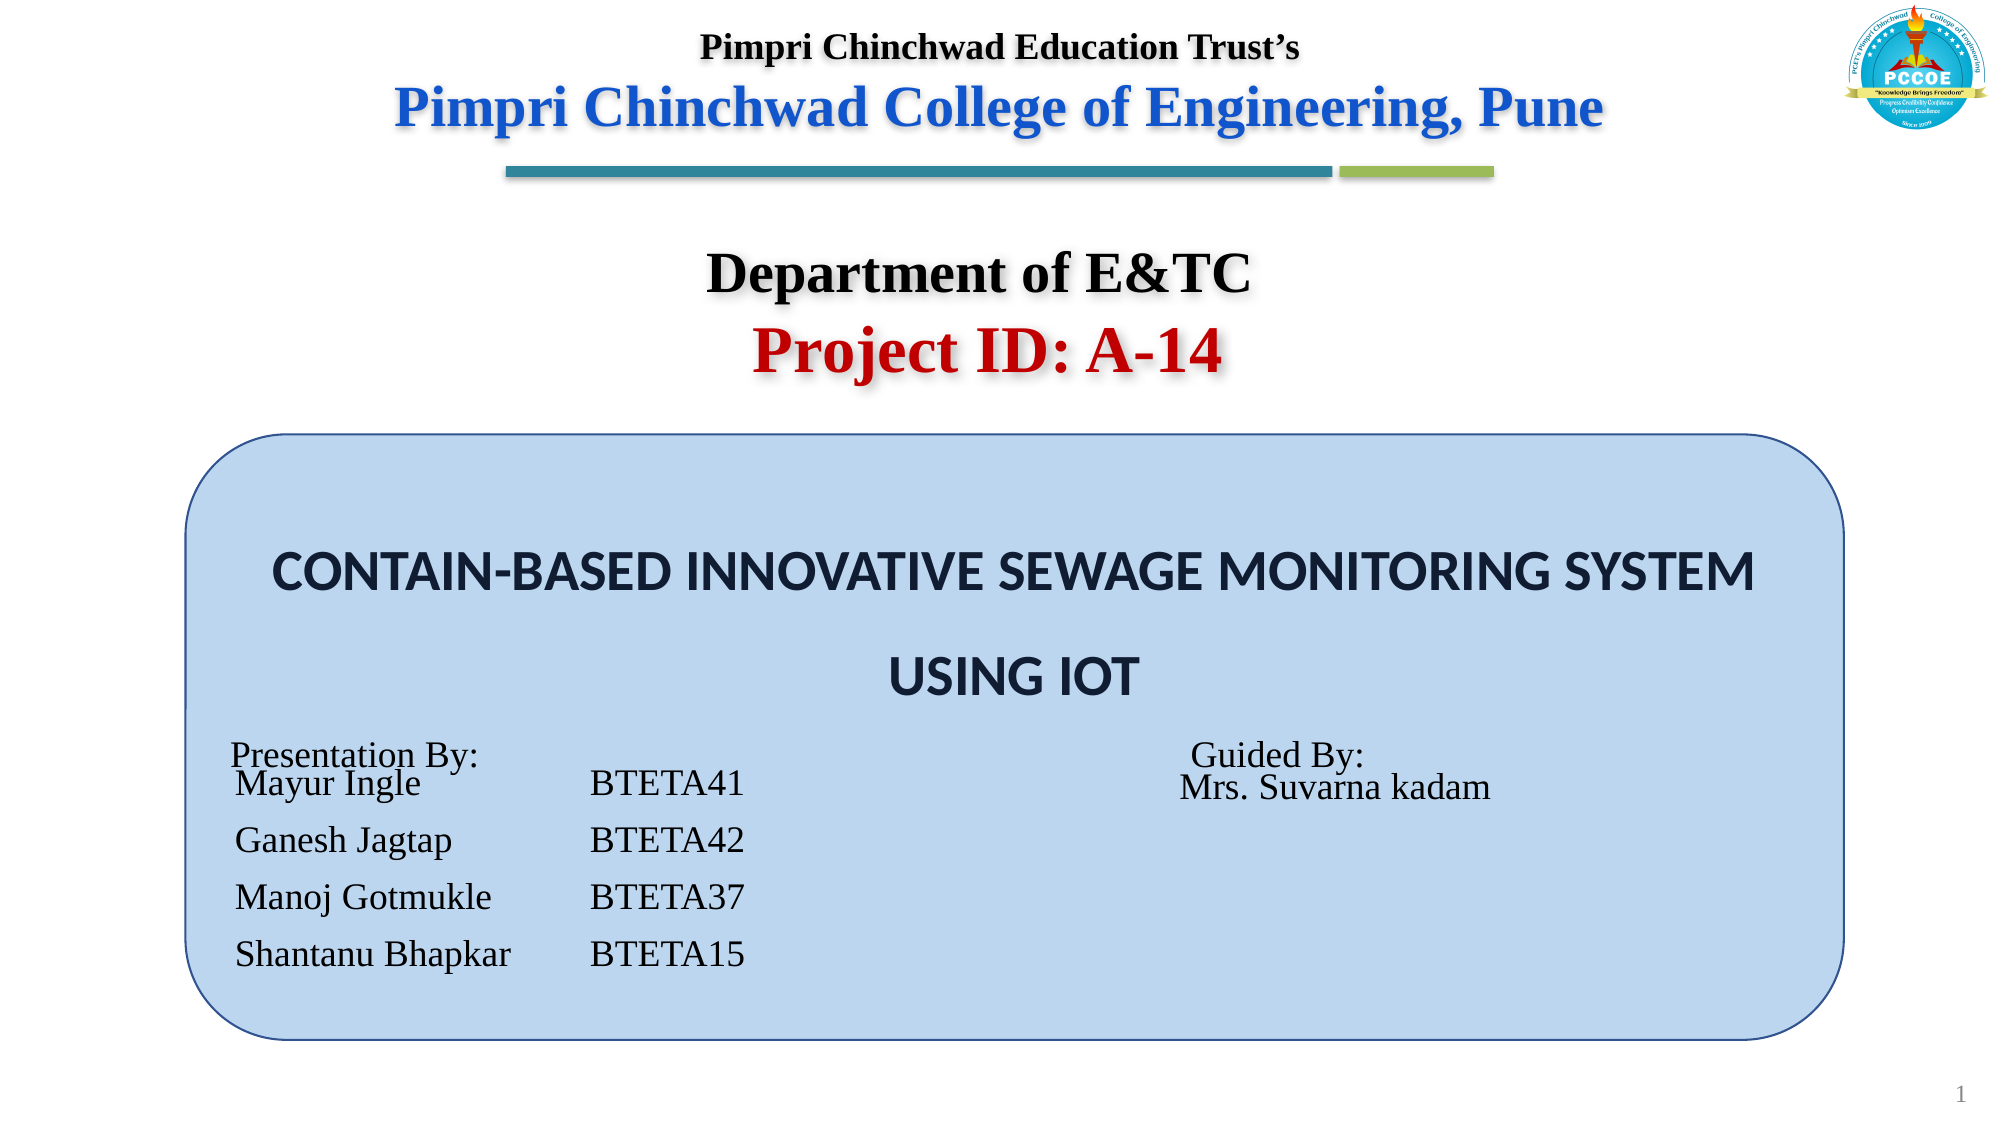

Pimpri Chinchwad Education Trust’s
Pimpri Chinchwad College of Engineering, Pune

# Department of E&TC Project ID: A-14
CONTAIN-BASED INNOVATIVE SEWAGE MONITORING SYSTEM USING IOT
Presentation By:                                                                           Guided By:

| Mayur Ingle | BTETA41 |
| --- | --- |
| Ganesh Jagtap | BTETA42 |
| Manoj Gotmukle | BTETA37 |
| Shantanu Bhapkar | BTETA15 |
Mrs. Suvarna kadam
1